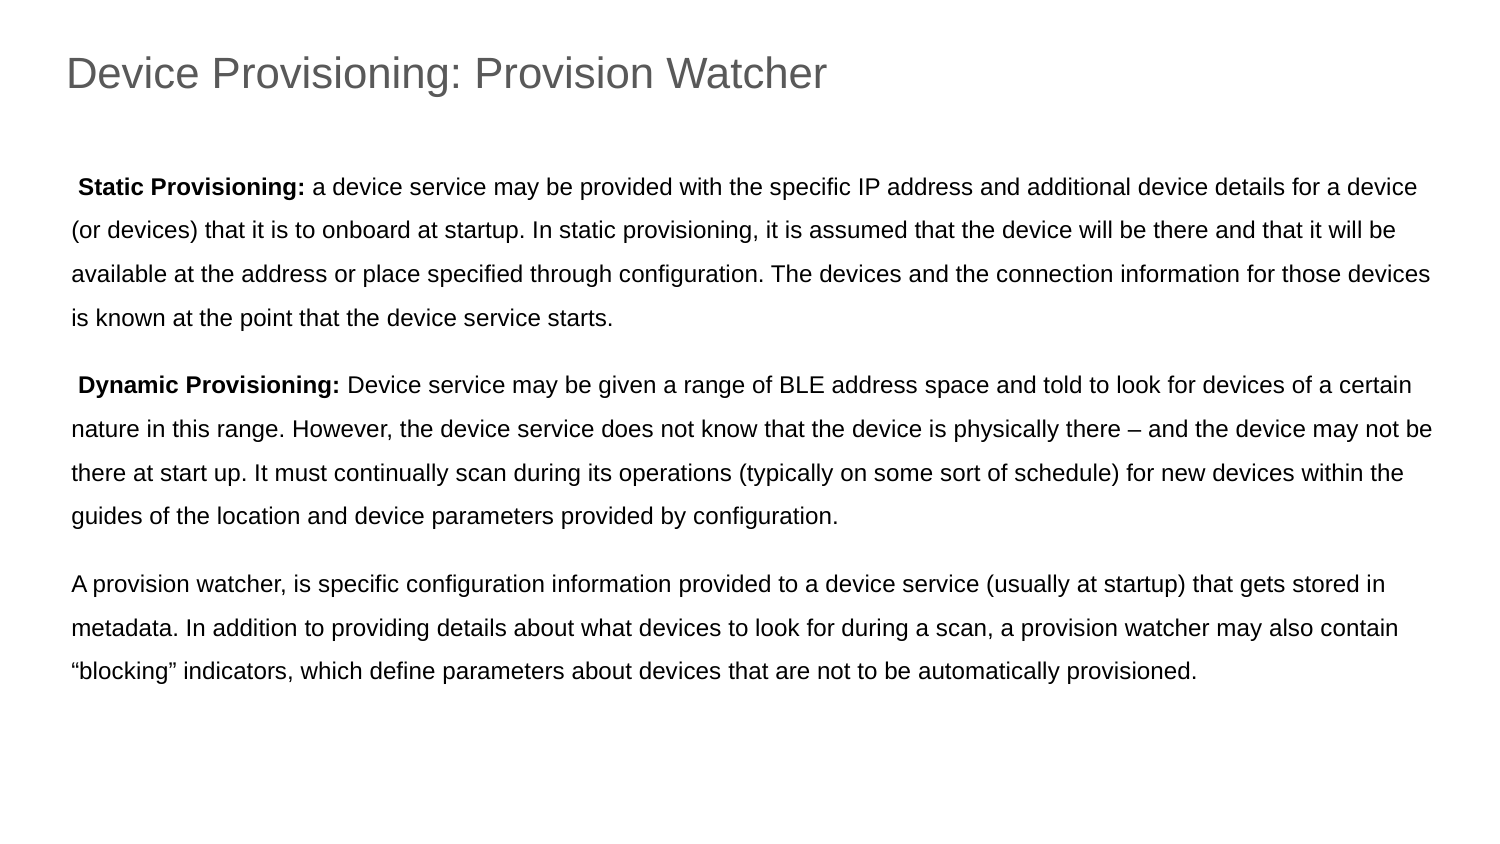

# Device Provisioning: Provision Watcher

 Static Provisioning: a device service may be provided with the specific IP address and additional device details for a device (or devices) that it is to onboard at startup. In static provisioning, it is assumed that the device will be there and that it will be available at the address or place specified through configuration. The devices and the connection information for those devices is known at the point that the device service starts.
 Dynamic Provisioning: Device service may be given a range of BLE address space and told to look for devices of a certain nature in this range. However, the device service does not know that the device is physically there – and the device may not be there at start up. It must continually scan during its operations (typically on some sort of schedule) for new devices within the guides of the location and device parameters provided by configuration.
A provision watcher, is specific configuration information provided to a device service (usually at startup) that gets stored in metadata. In addition to providing details about what devices to look for during a scan, a provision watcher may also contain “blocking” indicators, which define parameters about devices that are not to be automatically provisioned.